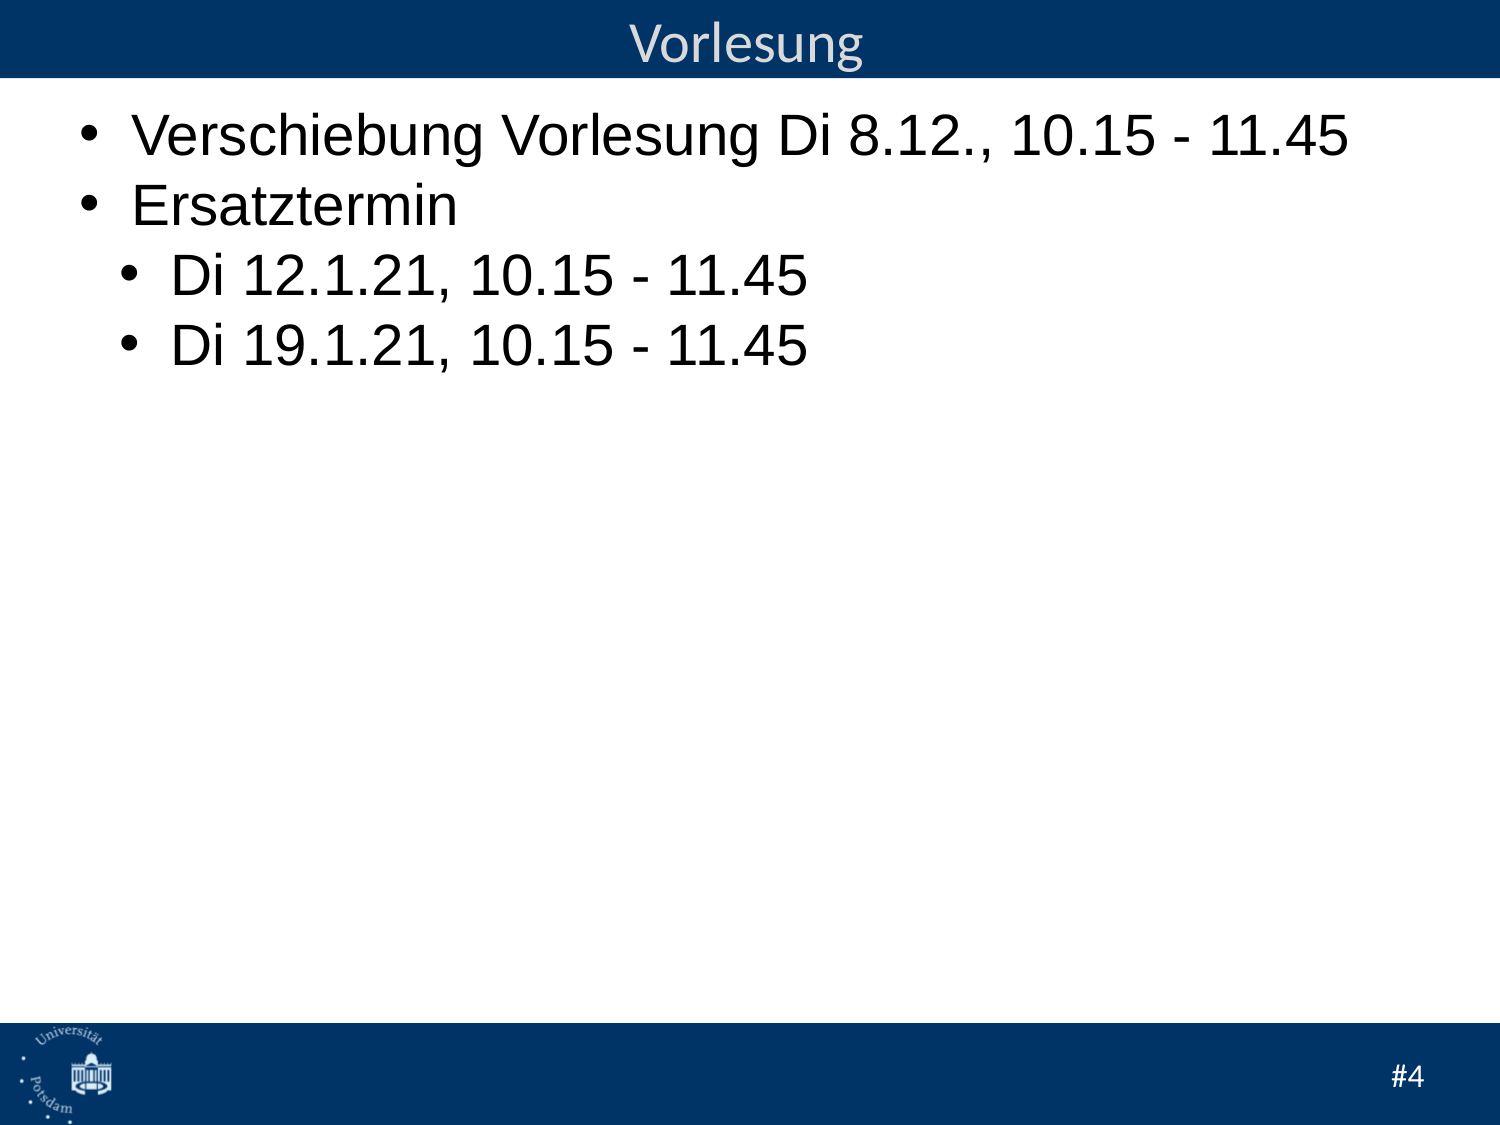

Vorlesung
 Verschiebung Vorlesung Di 8.12., 10.15 - 11.45
 Ersatztermin
 Di 12.1.21, 10.15 - 11.45
 Di 19.1.21, 10.15 - 11.45